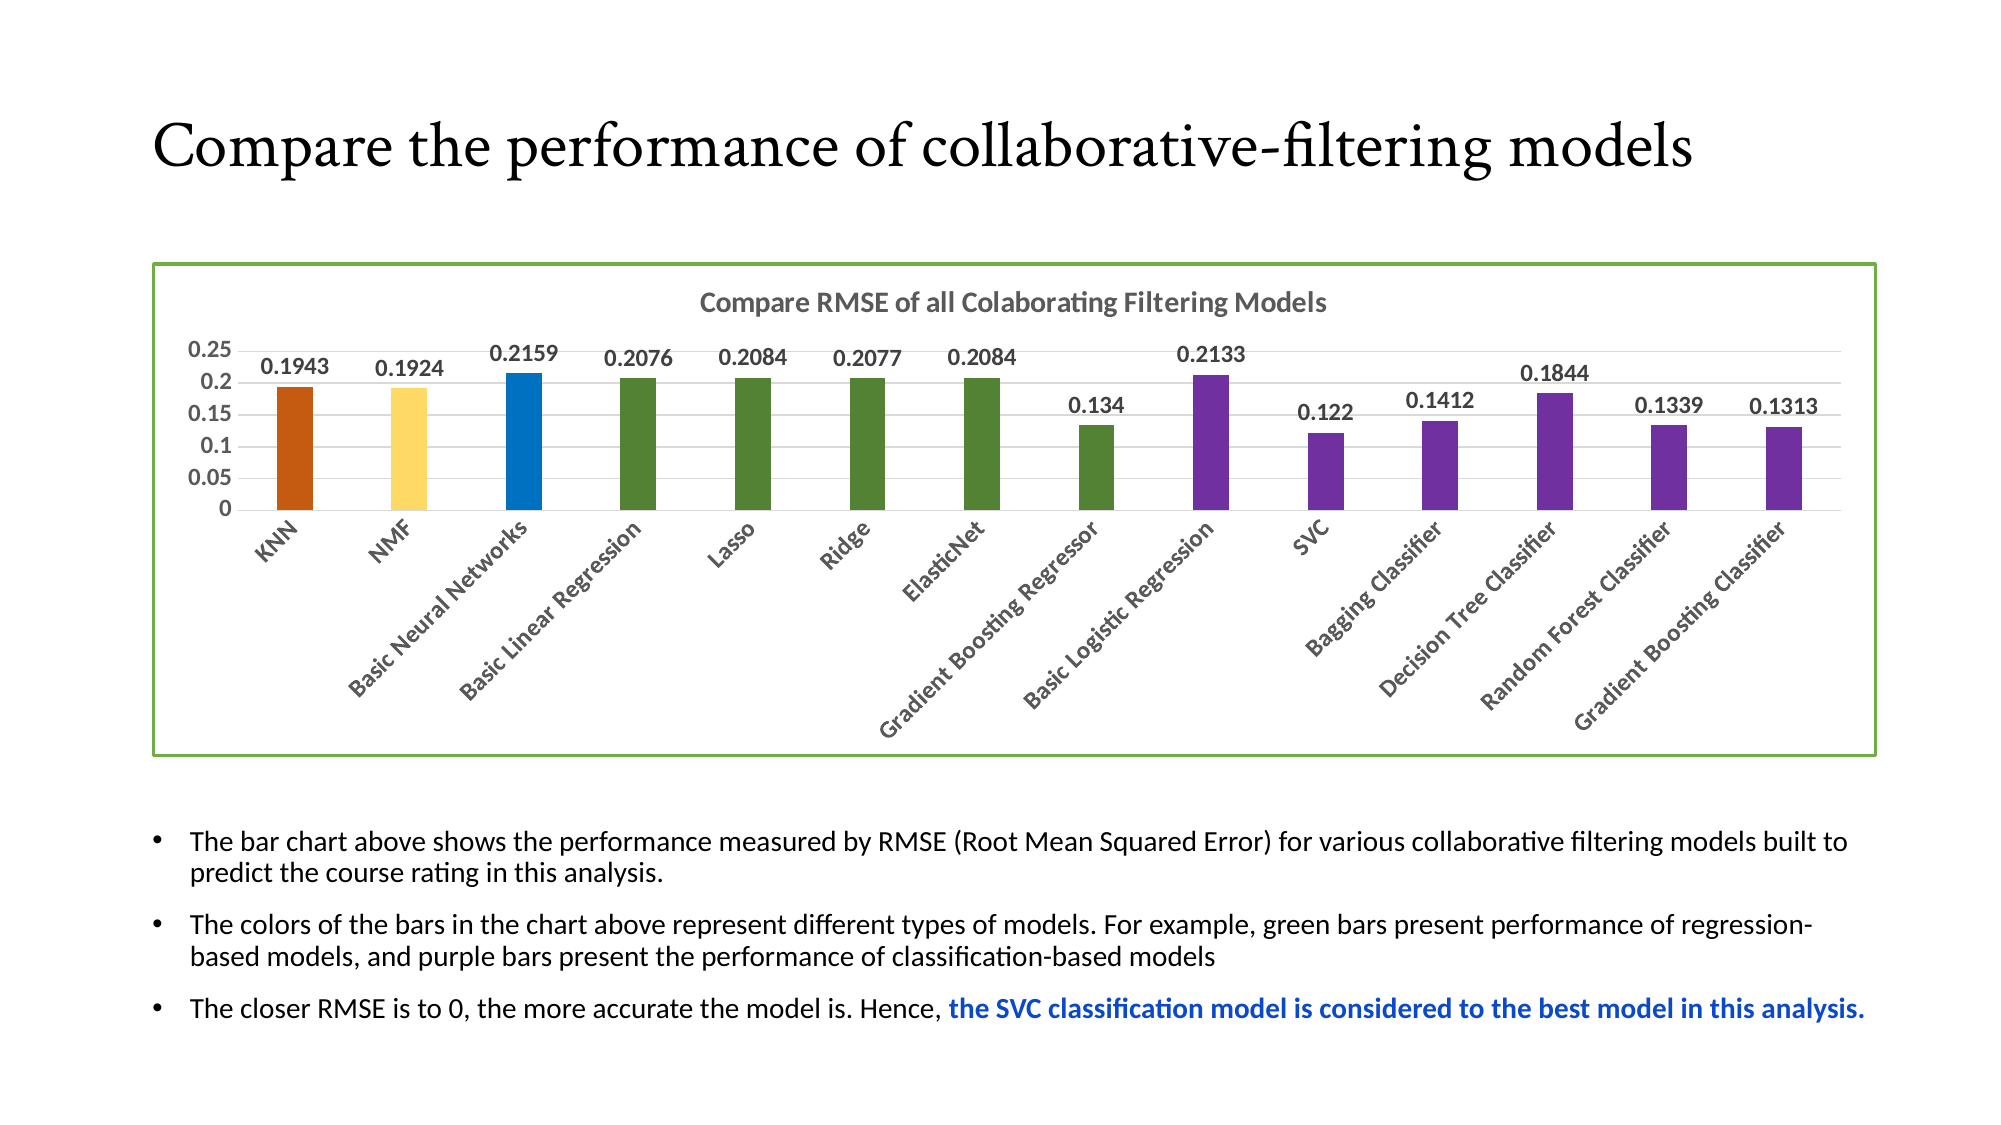

# Compare the performance of collaborative-filtering models

### Chart: Compare RMSE of all Colaborating Filtering Models

| Category | RMSE |
|---|---|
| KNN | 0.1943 |
| NMF | 0.1924 |
| Basic Neural Networks | 0.2159 |
| Basic Linear Regression | 0.2076 |
| Lasso | 0.2084 |
| Ridge | 0.2077 |
| ElasticNet | 0.2084 |
| Gradient Boosting Regressor | 0.134 |
| Basic Logistic Regression | 0.2133 |
| SVC | 0.122 |
| Bagging Classifier | 0.1412 |
| Decision Tree Classifier | 0.1844 |
| Random Forest Classifier | 0.1339 |
| Gradient Boosting Classifier | 0.1313 |
The bar chart above shows the performance measured by RMSE (Root Mean Squared Error) for various collaborative filtering models built to predict the course rating in this analysis.
The colors of the bars in the chart above represent different types of models. For example, green bars present performance of regression-based models, and purple bars present the performance of classification-based models
The closer RMSE is to 0, the more accurate the model is. Hence, the SVC classification model is considered to the best model in this analysis.